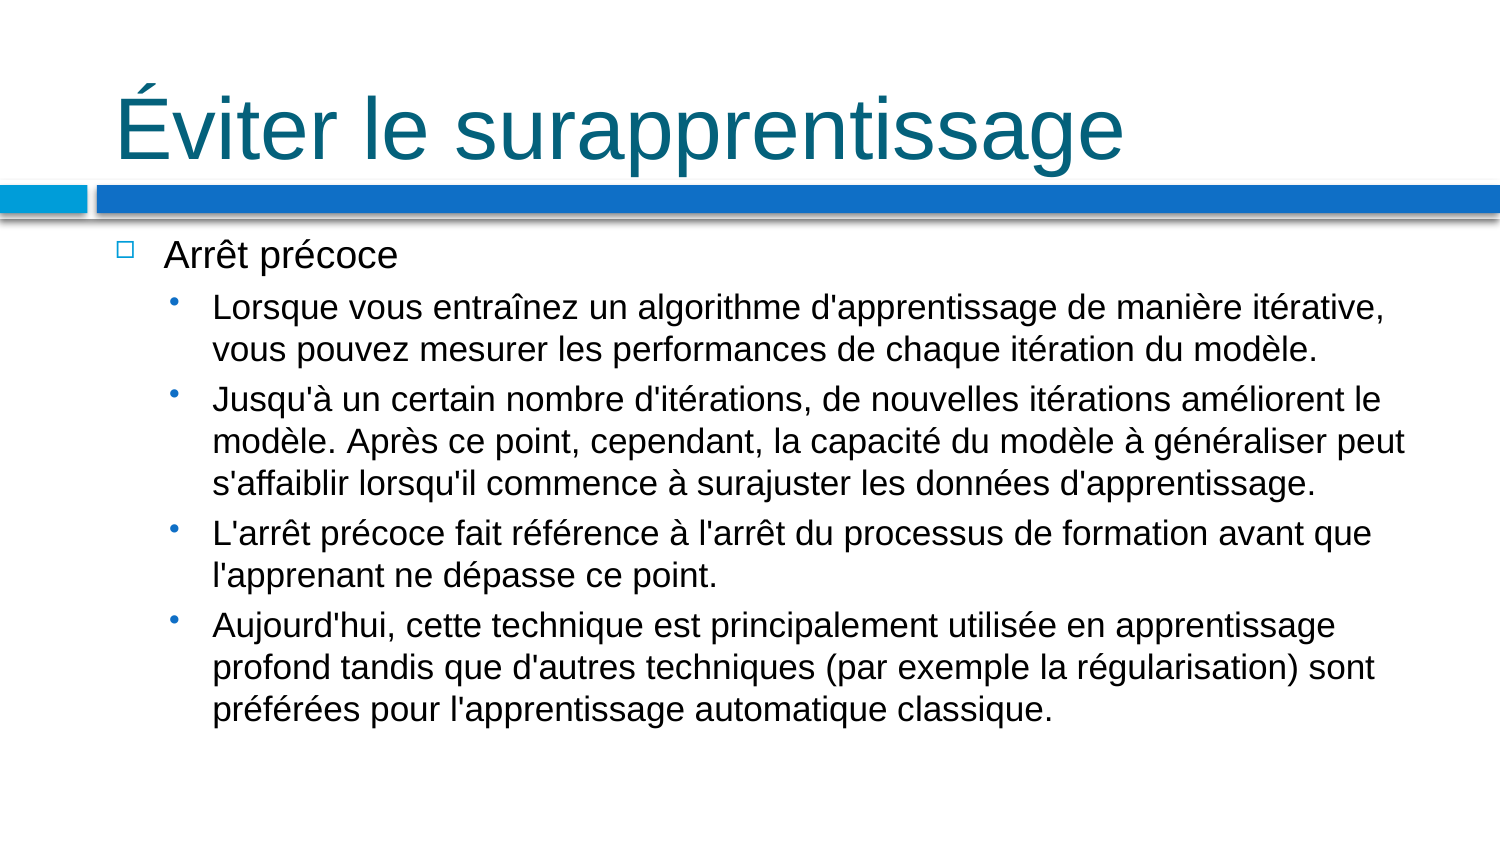

# Éviter le surapprentissage
Arrêt précoce
Lorsque vous entraînez un algorithme d'apprentissage de manière itérative, vous pouvez mesurer les performances de chaque itération du modèle.
Jusqu'à un certain nombre d'itérations, de nouvelles itérations améliorent le modèle. Après ce point, cependant, la capacité du modèle à généraliser peut s'affaiblir lorsqu'il commence à surajuster les données d'apprentissage.
L'arrêt précoce fait référence à l'arrêt du processus de formation avant que l'apprenant ne dépasse ce point.
Aujourd'hui, cette technique est principalement utilisée en apprentissage profond tandis que d'autres techniques (par exemple la régularisation) sont préférées pour l'apprentissage automatique classique.